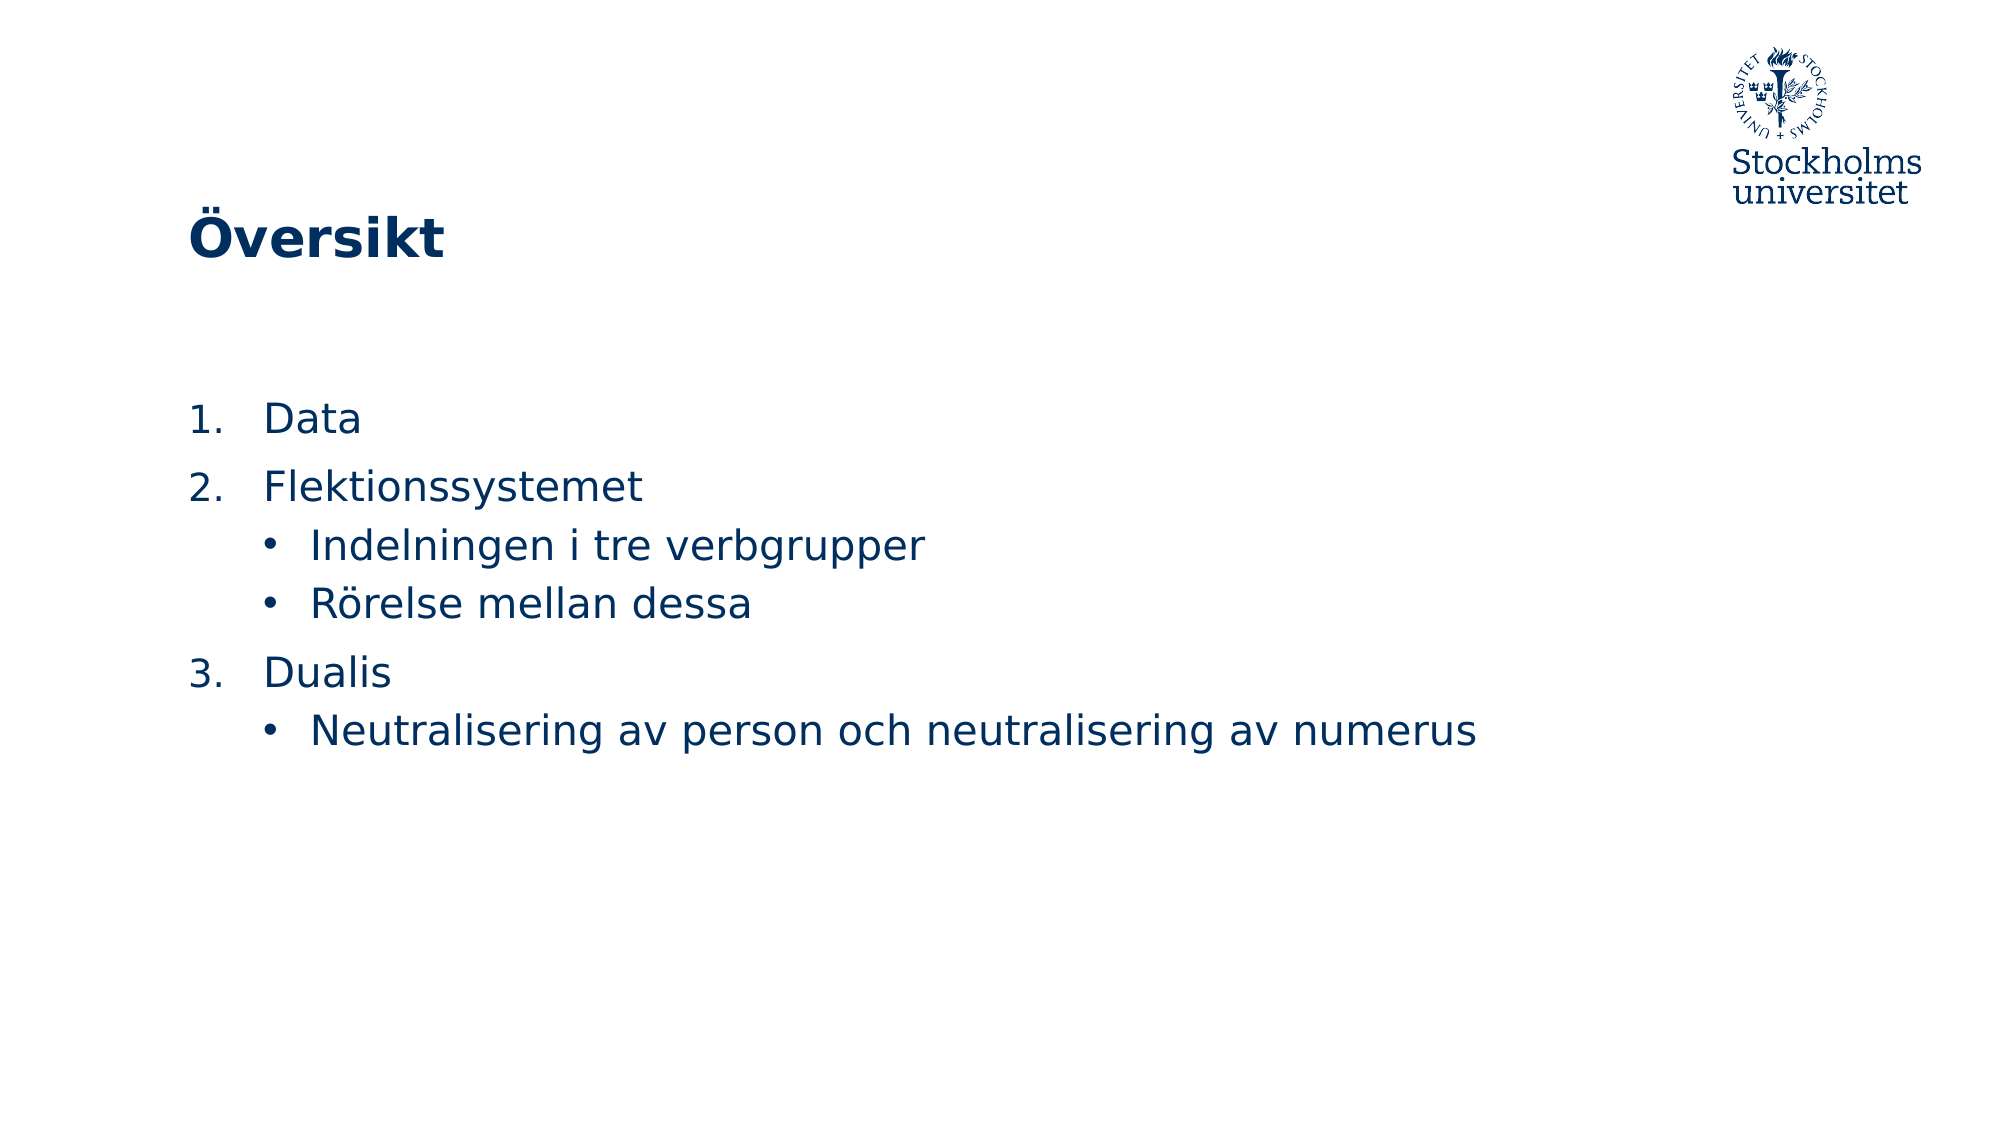

# Översikt
Data
Flektionssystemet
Indelningen i tre verbgrupper
Rörelse mellan dessa
Dualis
Neutralisering av person och neutralisering av numerus